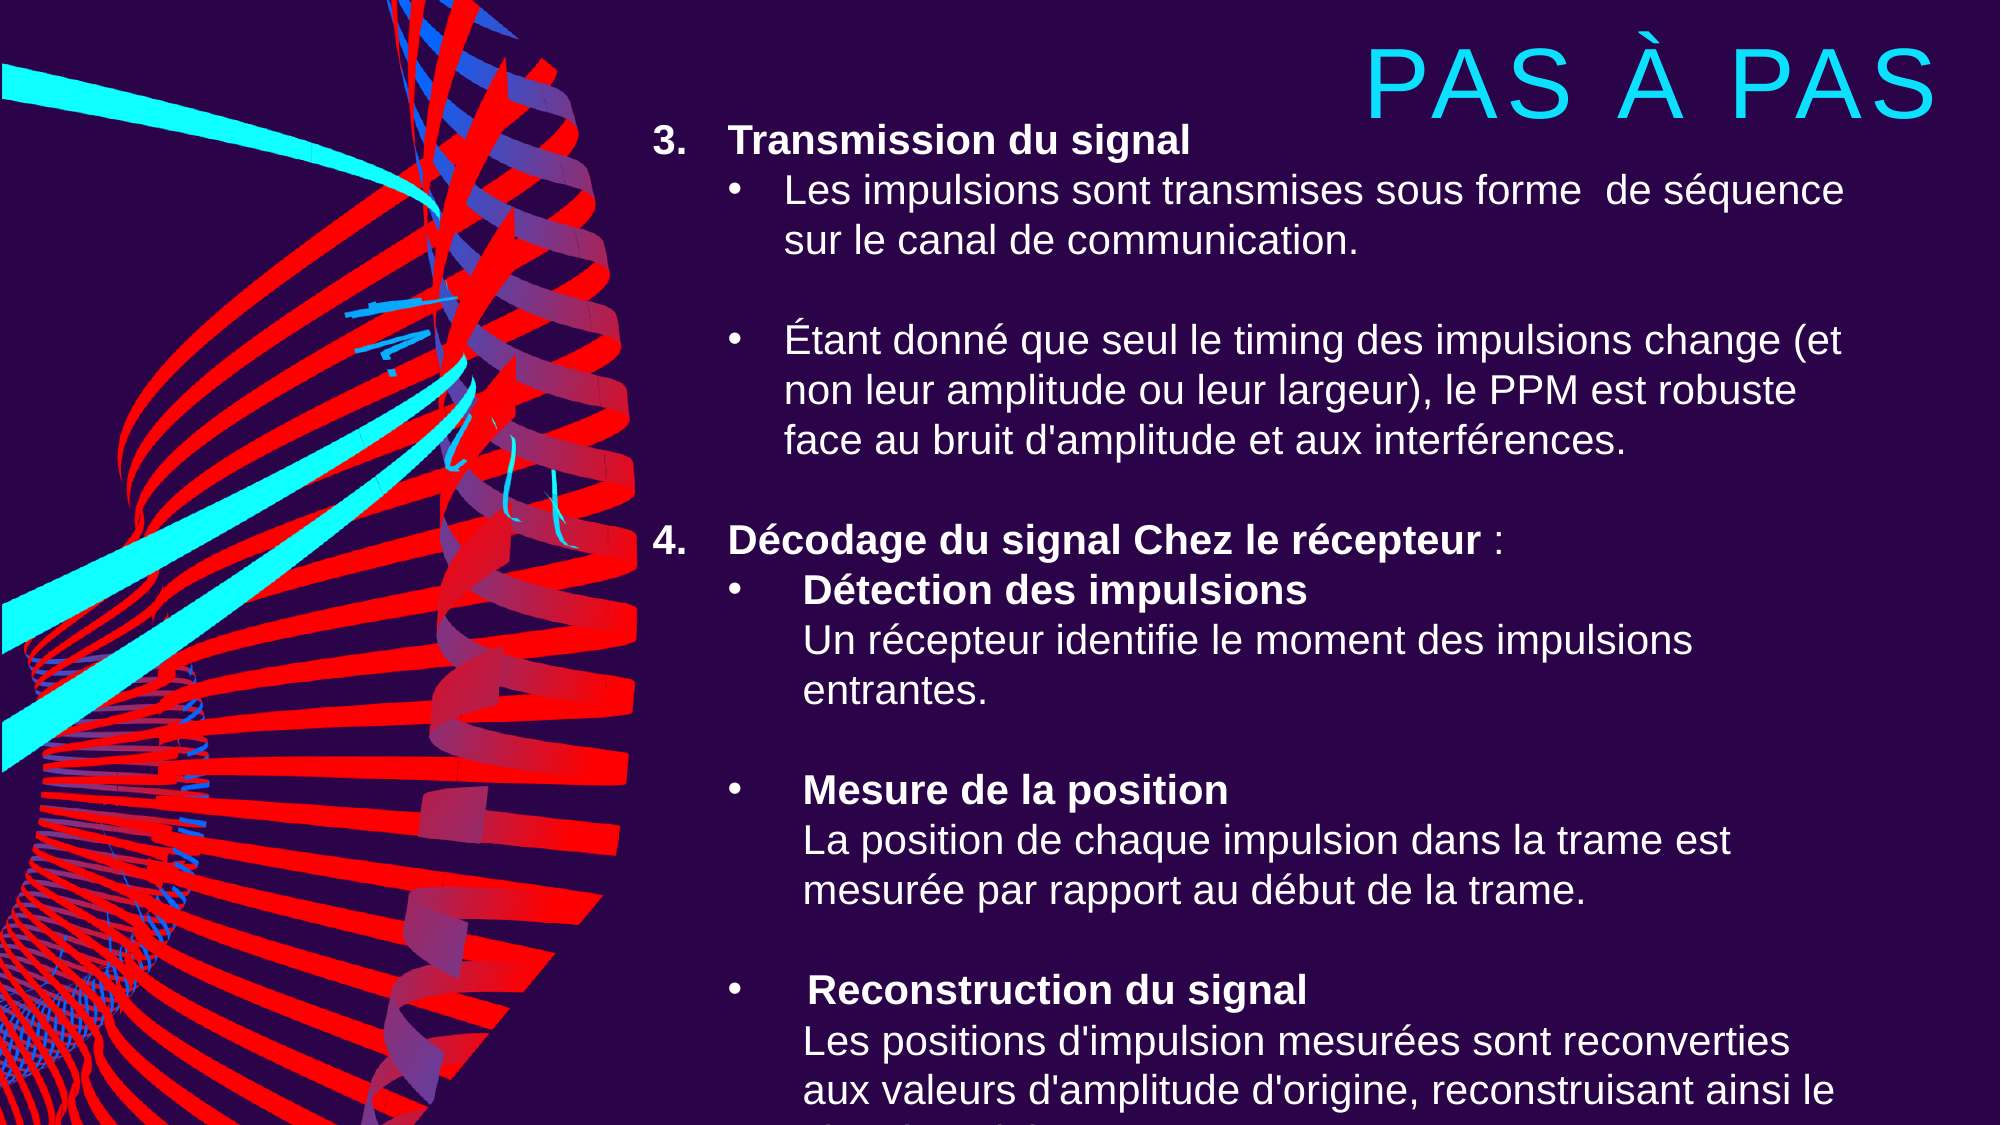

# Pas à pas
Transmission du signal
Les impulsions sont transmises sous forme  de séquence sur le canal de communication.

Étant donné que seul le timing des impulsions change (et non leur amplitude ou leur largeur), le PPM est robuste face au bruit d'amplitude et aux interférences.

Décodage du signal Chez le récepteur :
Détection des impulsions
Un récepteur identifie le moment des impulsions entrantes.

Mesure de la position
La position de chaque impulsion dans la trame est mesurée par rapport au début de la trame.

  Reconstruction du signal
Les positions d'impulsion mesurées sont reconverties aux valeurs d'amplitude d'origine, reconstruisant ainsi le signal modulant.